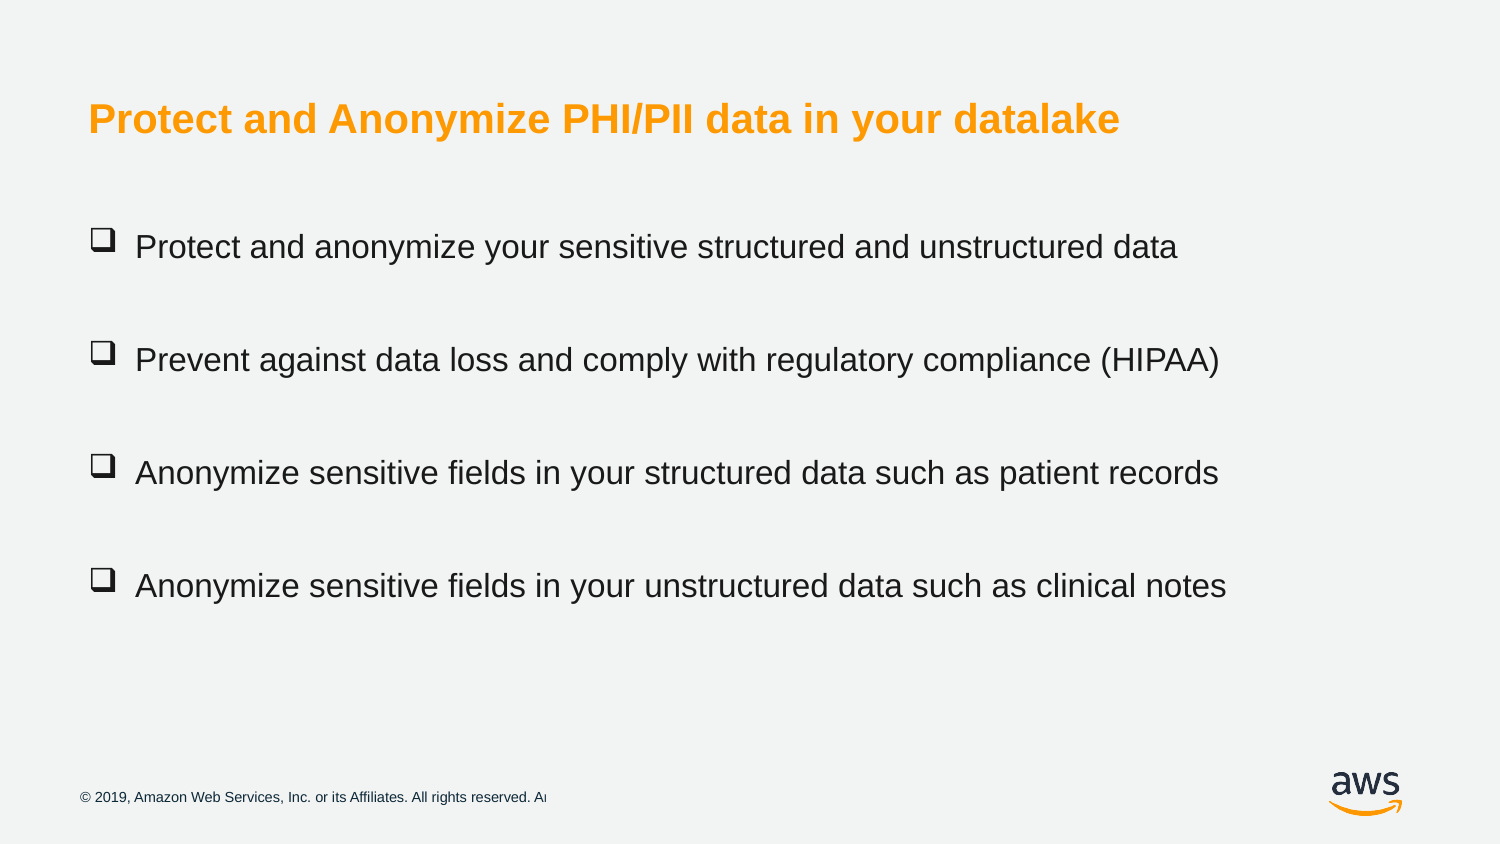

Protect and Anonymize PHI/PII data in your datalake

Protect and anonymize your sensitive structured and unstructured data

Prevent against data loss and comply with regulatory compliance (HIPAA)

Anonymize sensitive fields in your structured data such as patient records

Anonymize sensitive fields in your unstructured data such as clinical notes